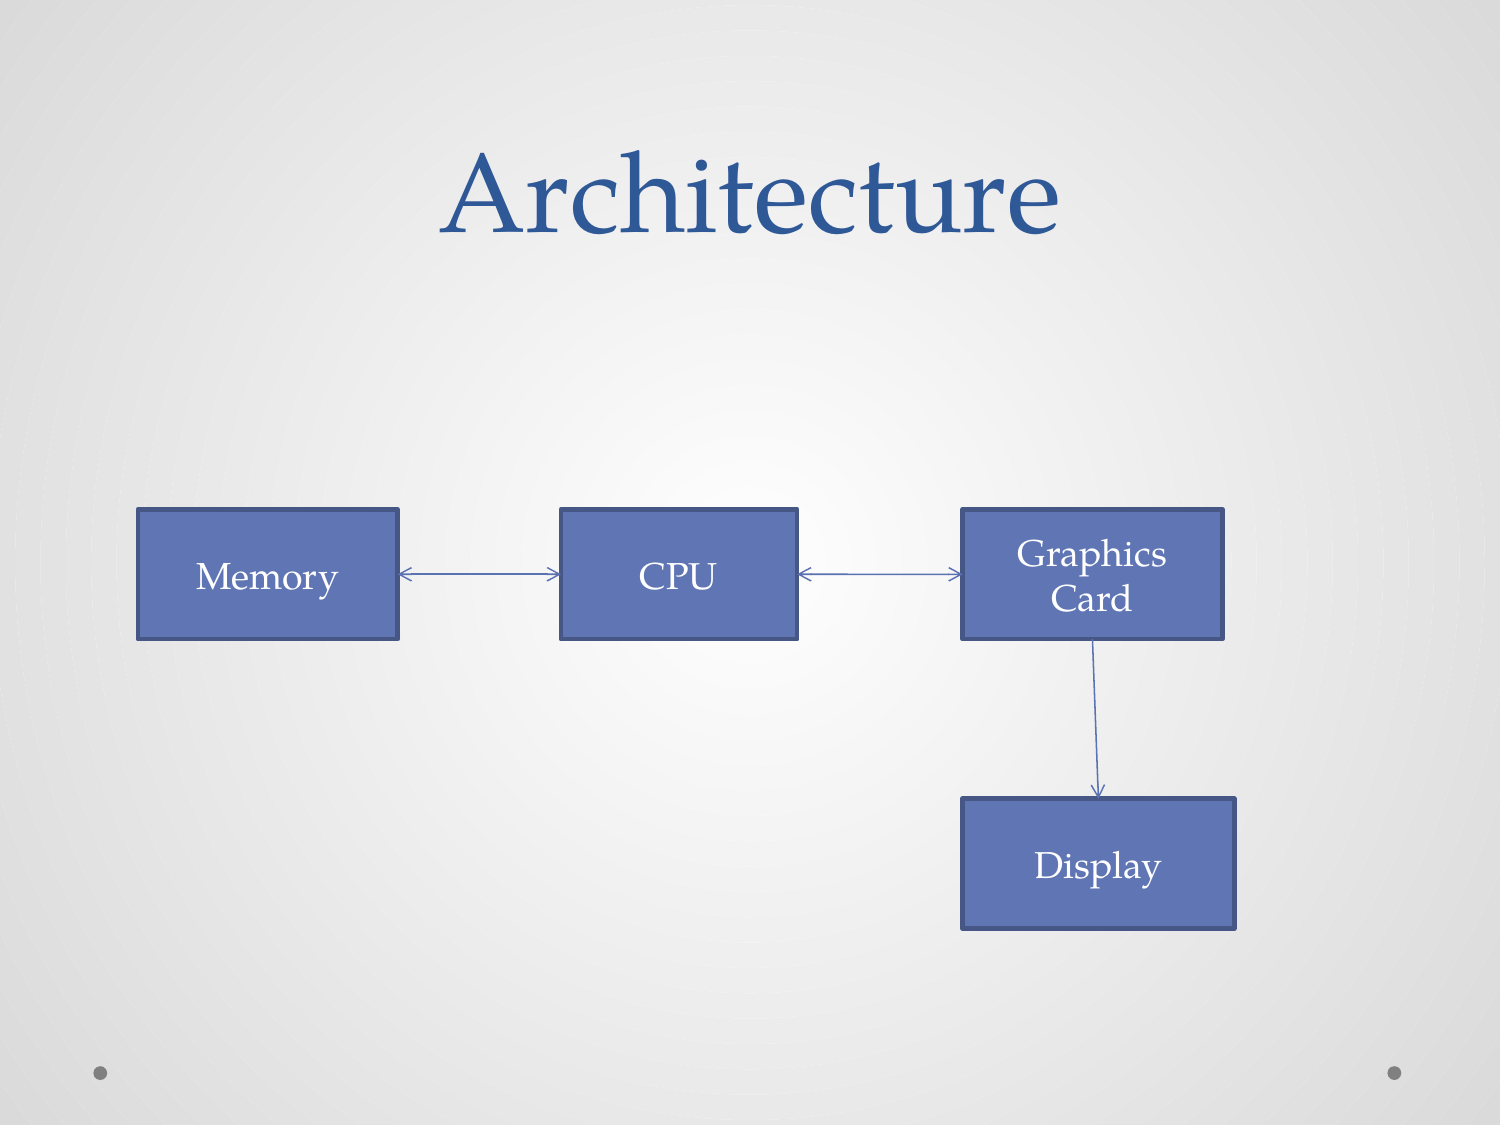

# Architecture

Memory
CPU
Graphics
Card
Display